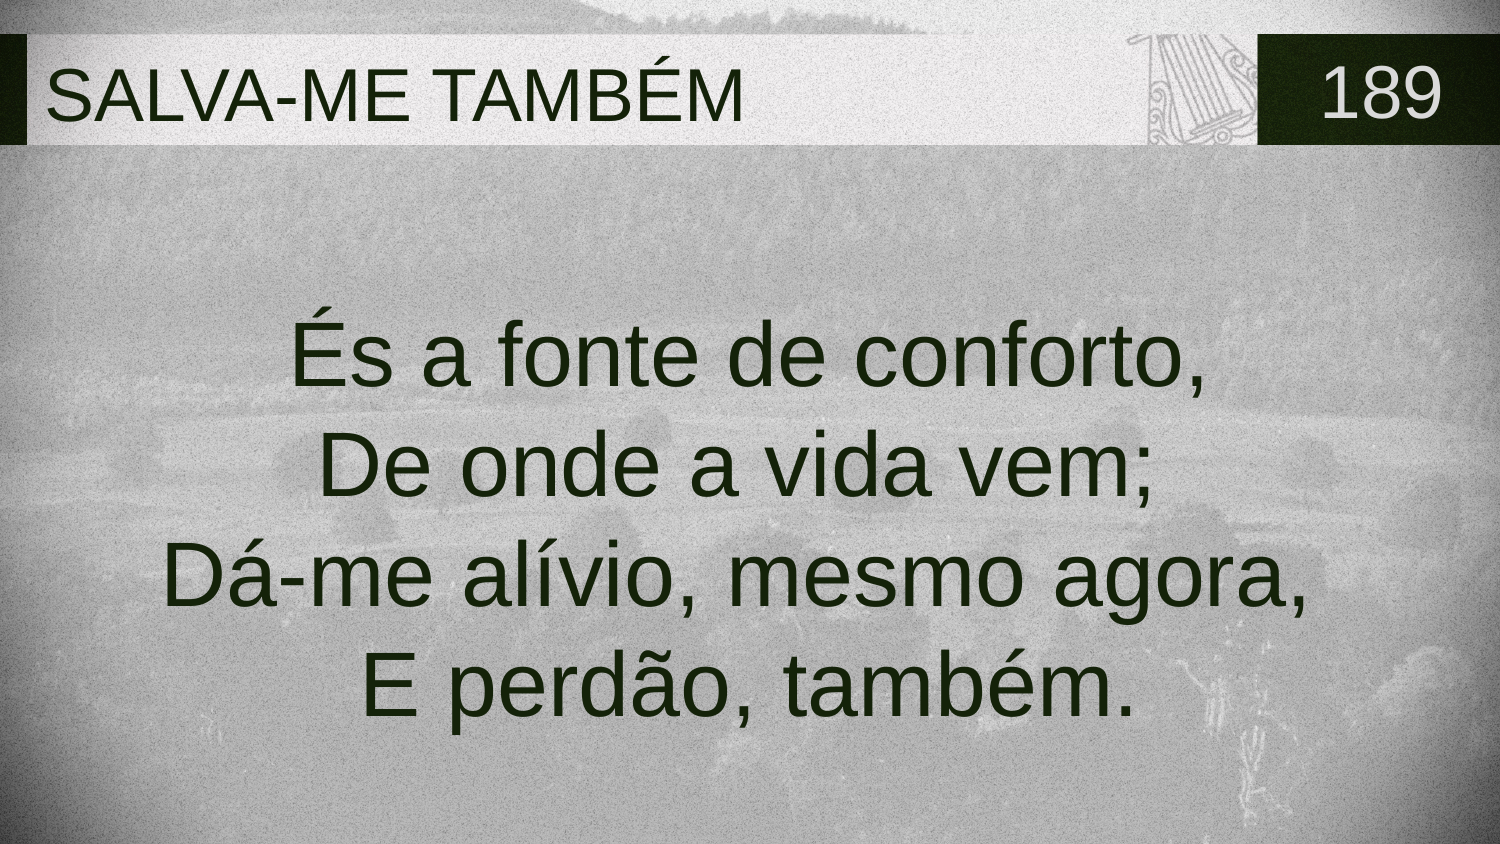

# SALVA-ME TAMBÉM
189
És a fonte de conforto,
De onde a vida vem;
Dá-me alívio, mesmo agora,
E perdão, também.